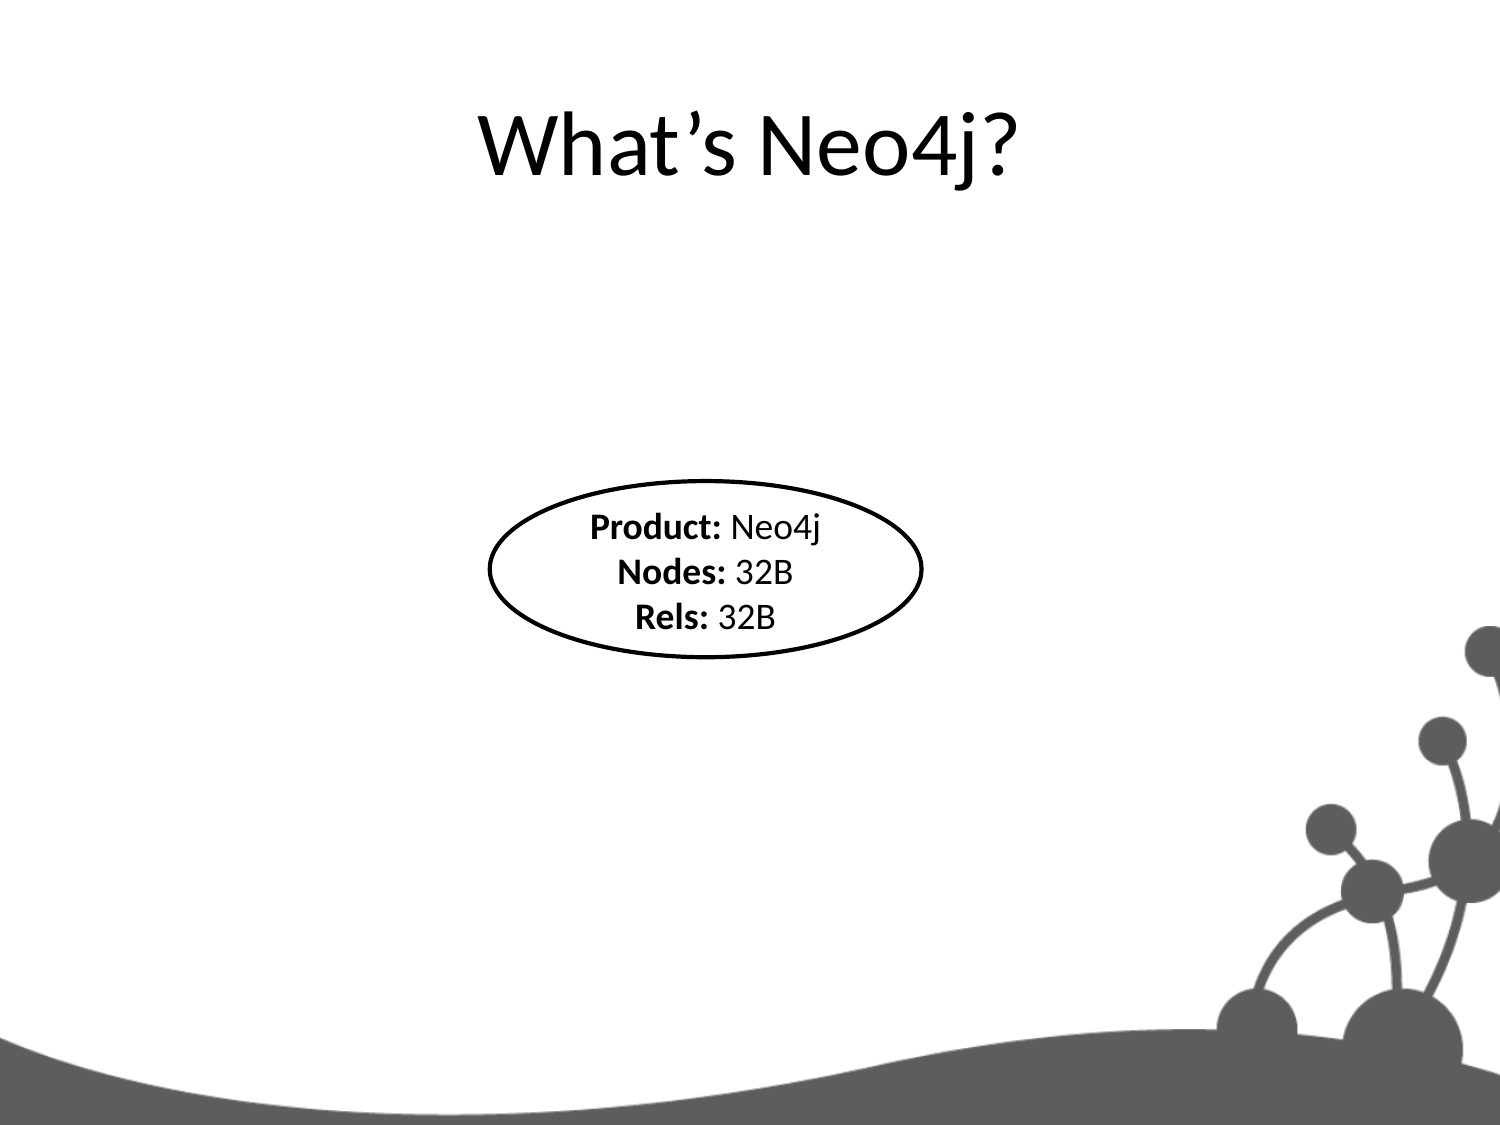

# What’s Neo4j?
Product: Neo4j
Nodes: 32B
Rels: 32B